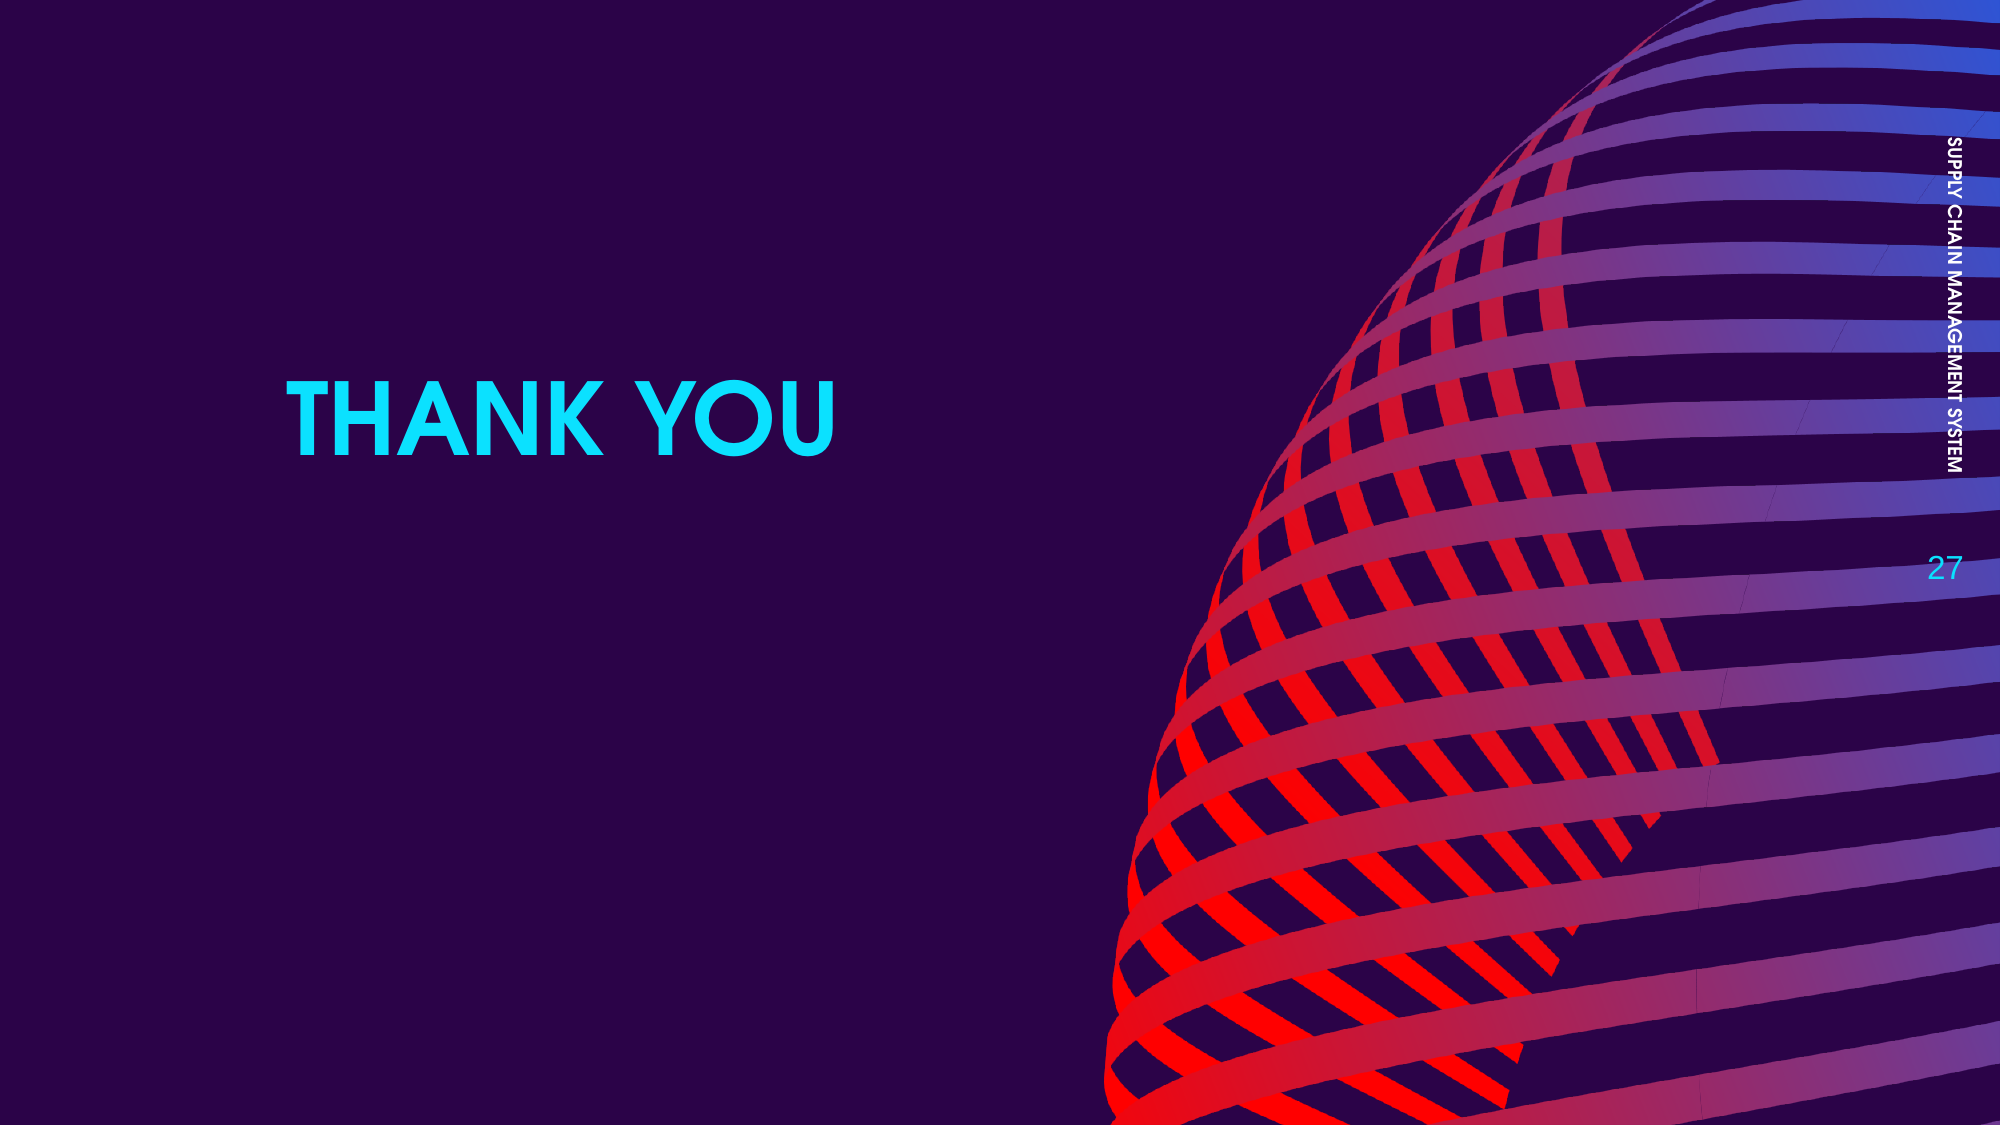

# THANK YOU
SUPPLY CHAIN MANAGEMENT SYSTEM
27